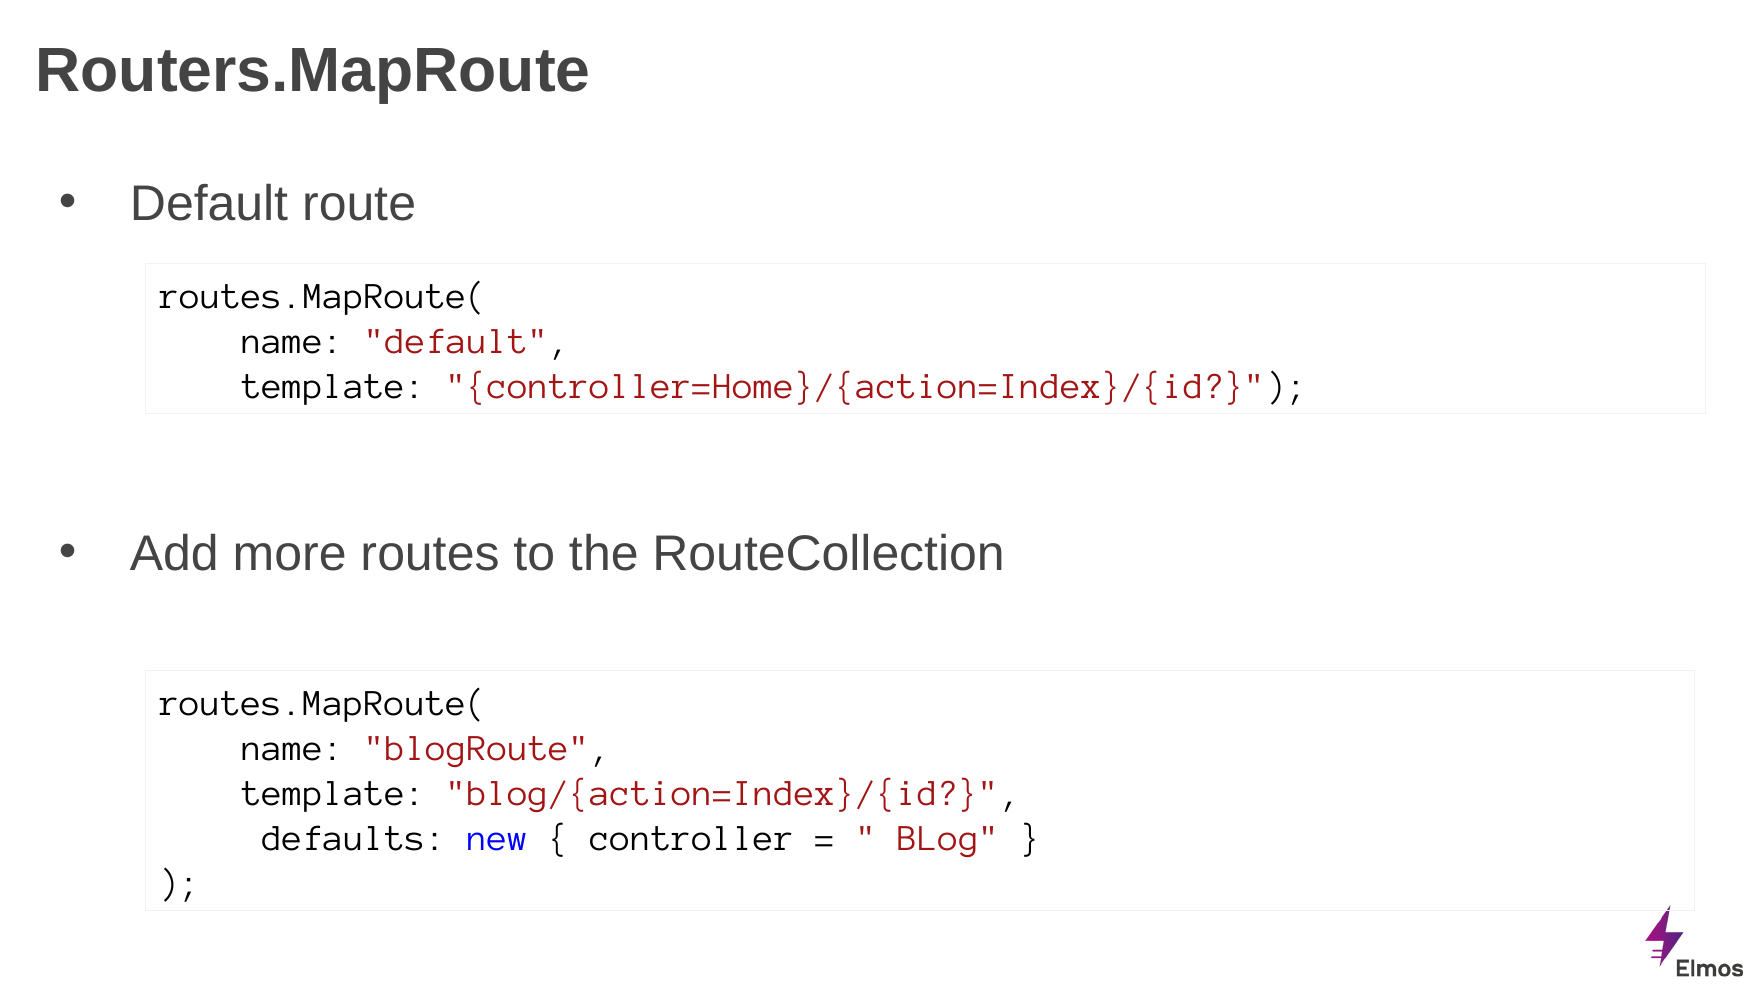

# Routers.MapRoute
Default route

Add more routes to the RouteCollection

routes.MapRoute(
    name: "default",
    template: "{controller=Home}/{action=Index}/{id?}");
routes.MapRoute(
    name: "blogRoute",
    template: "blog/{action=Index}/{id?}",
     defaults: new { controller = " BLog" }
);